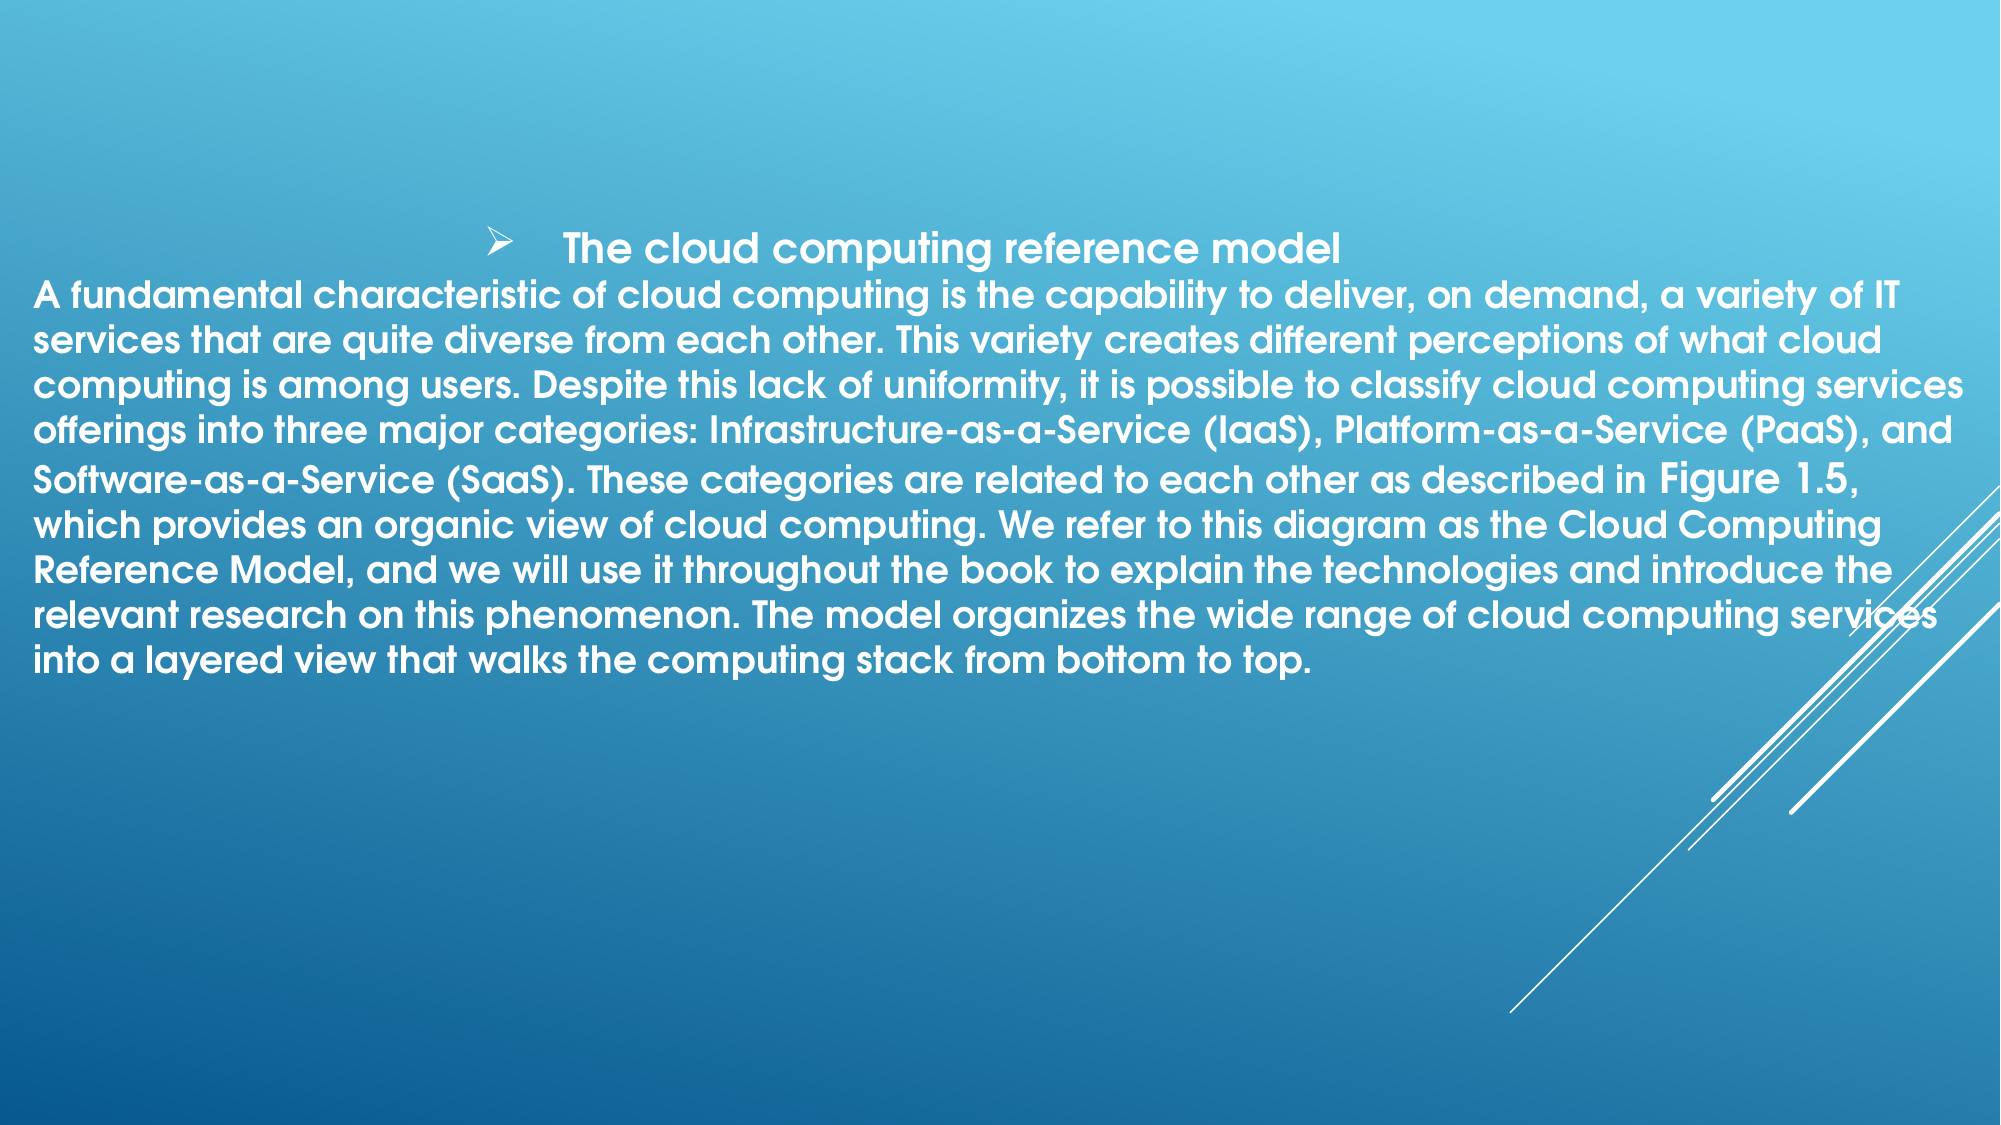

The cloud computing reference model
A fundamental characteristic of cloud computing is the capability to deliver, on demand, a variety of IT services that are quite diverse from each other. This variety creates different perceptions of what cloud computing is among users. Despite this lack of uniformity, it is possible to classify cloud computing services offerings into three major categories: Infrastructure-as-a-Service (IaaS), Platform-as-a-Service (PaaS), and Software-as-a-Service (SaaS). These categories are related to each other as described in Figure 1.5, which provides an organic view of cloud computing. We refer to this diagram as the Cloud Computing Reference Model, and we will use it throughout the book to explain the technologies and introduce the relevant research on this phenomenon. The model organizes the wide range of cloud computing services into a layered view that walks the computing stack from bottom to top.